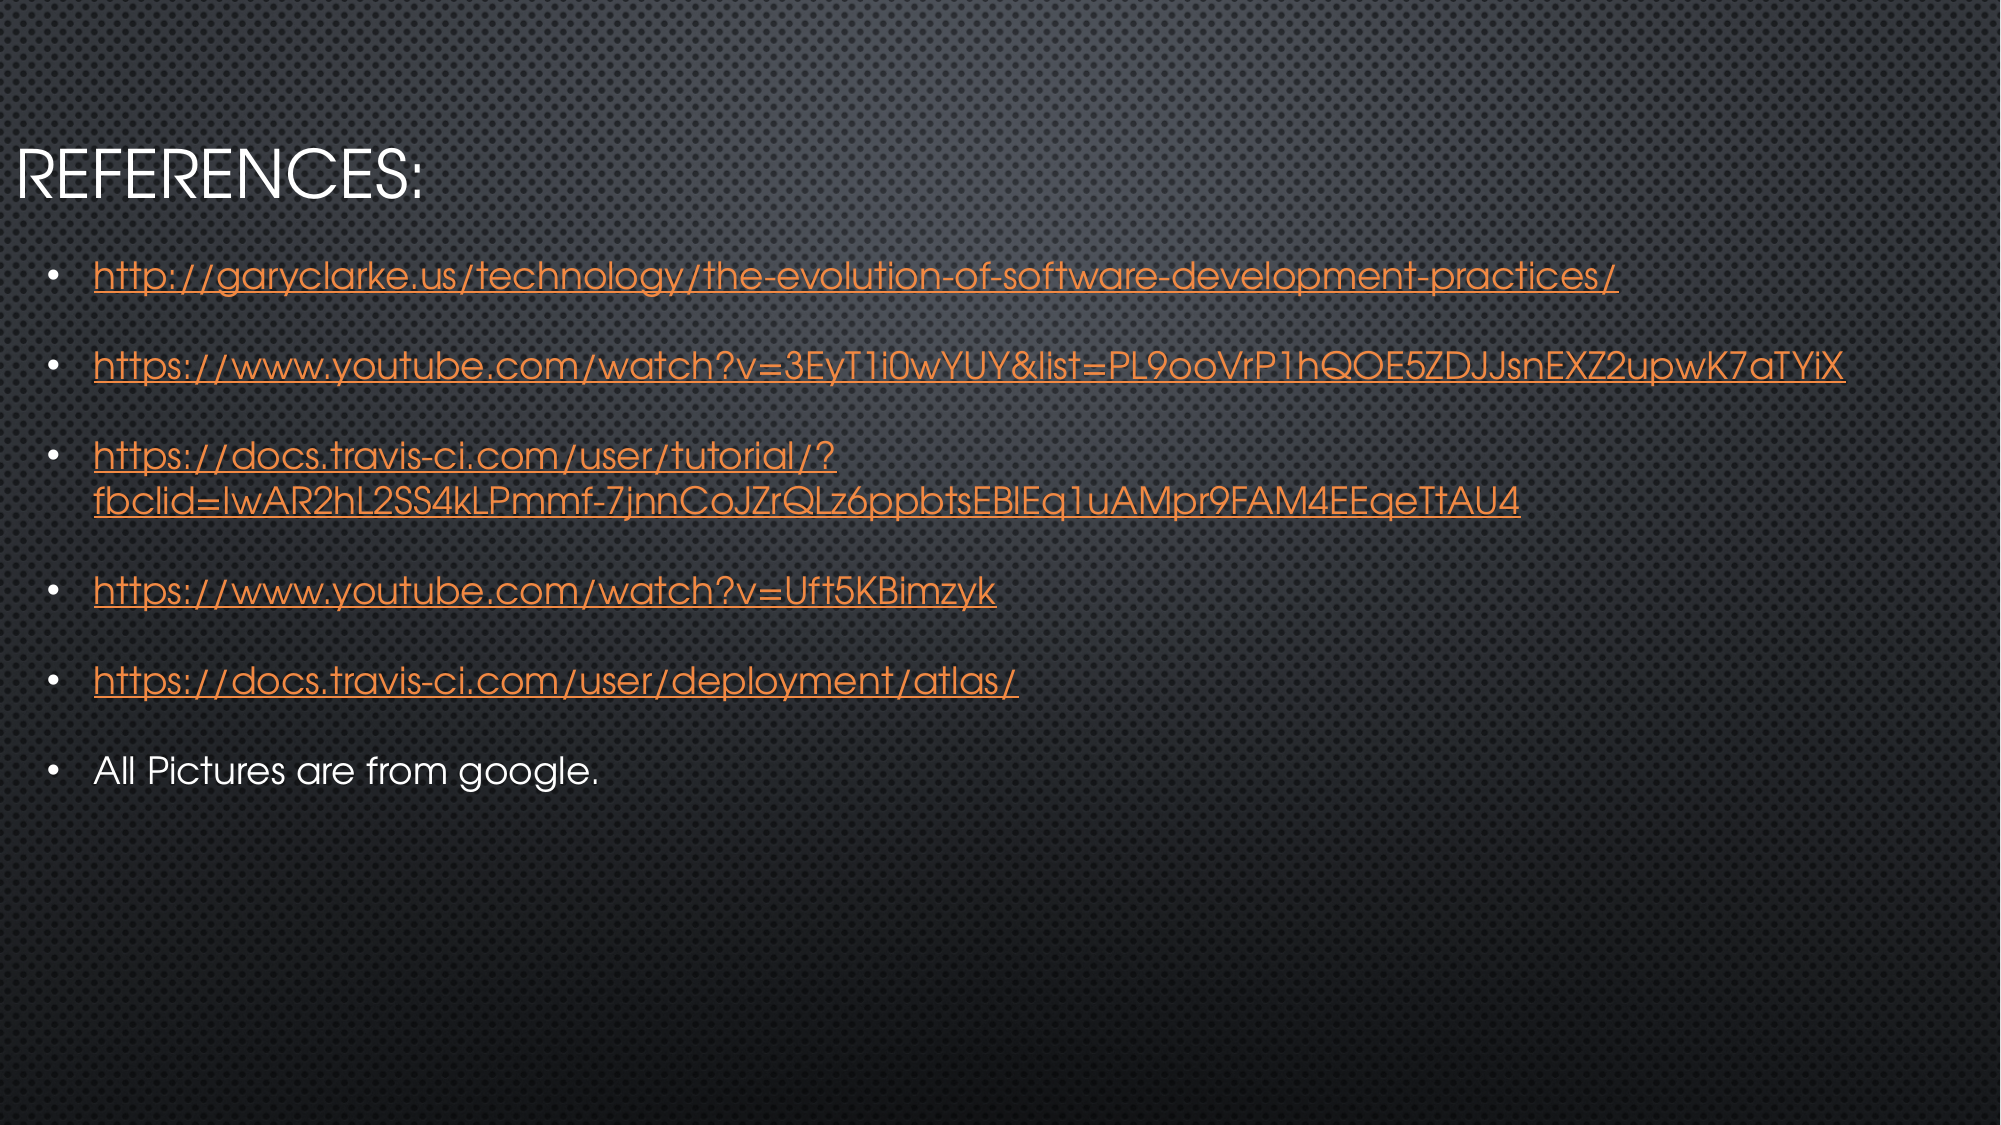

# References:
http://garyclarke.us/technology/the-evolution-of-software-development-practices/

https://www.youtube.com/watch?v=3EyT1i0wYUY&list=PL9ooVrP1hQOE5ZDJJsnEXZ2upwK7aTYiX

https://docs.travis-ci.com/user/tutorial/?fbclid=IwAR2hL2SS4kLPmmf-7jnnCoJZrQLz6ppbtsEBlEq1uAMpr9FAM4EEqeTtAU4

https://www.youtube.com/watch?v=Uft5KBimzyk

https://docs.travis-ci.com/user/deployment/atlas/

All Pictures are from google.